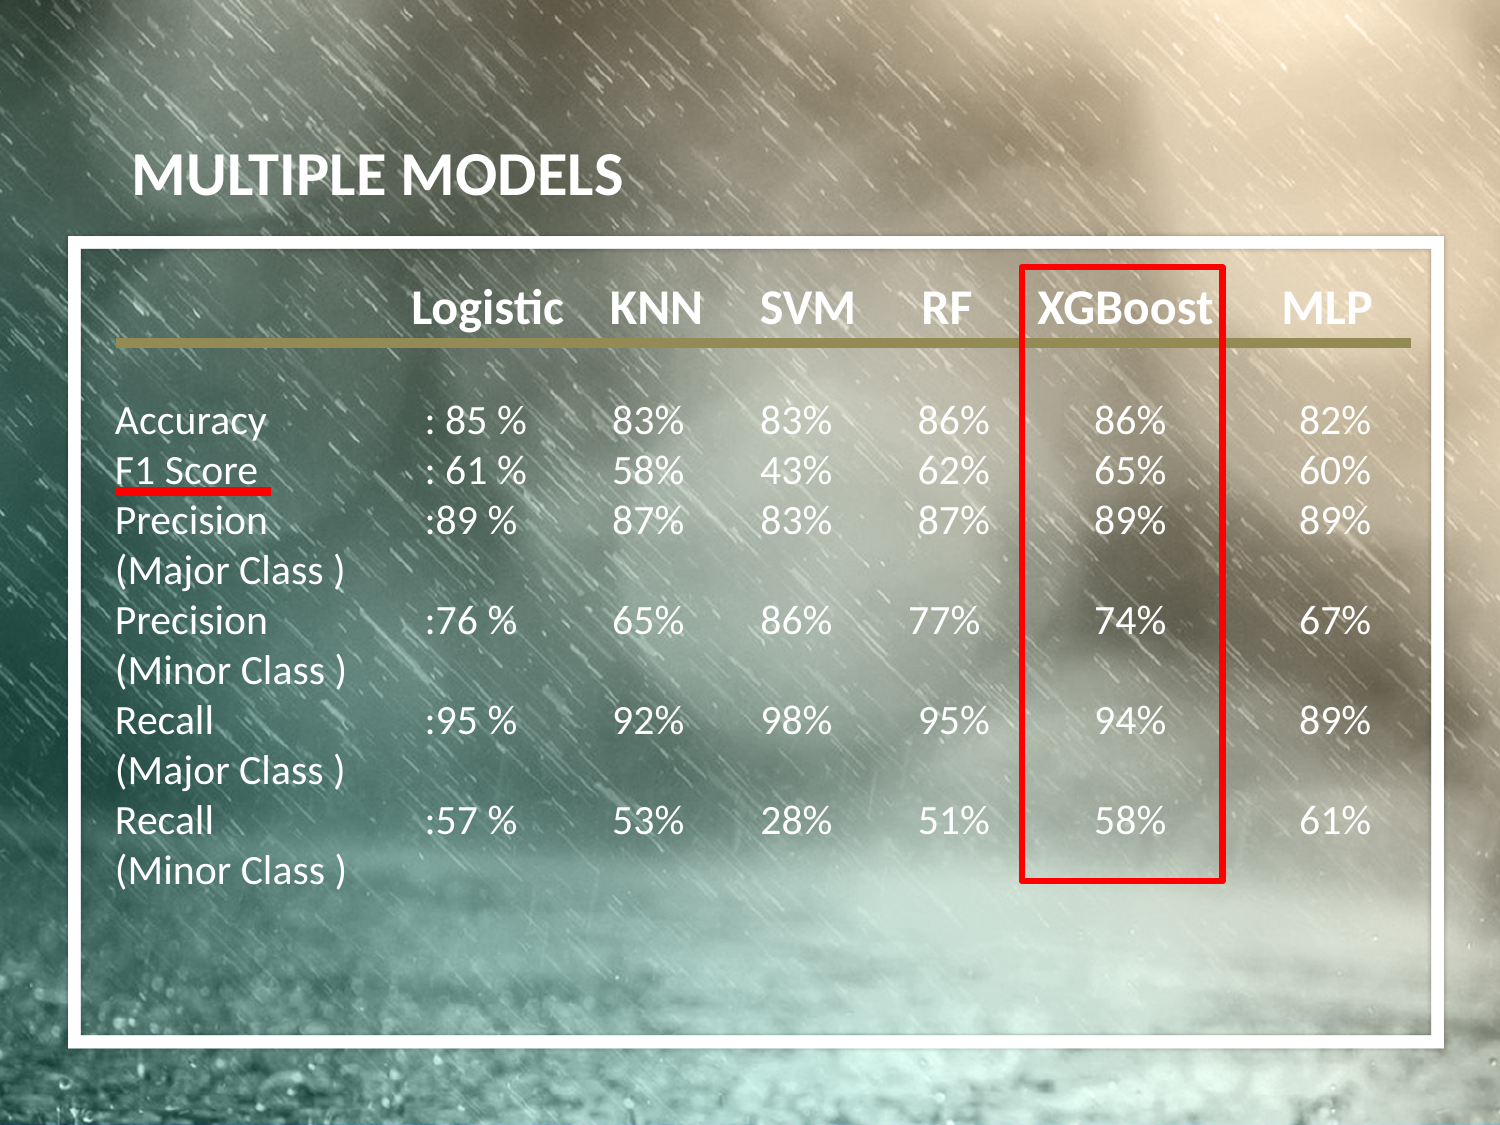

MULTIPLE MODELS
 	             Logistic	    KNN	    SVM	     RF	  XGBoost      MLP

Accuracy 	 : 85 %         83%        83%         86%           86%              82%
F1 Score  	 : 61 %         58%        43%         62%           65%              60%
Precision       	 :89 %          87%        83%         87%           89%              89%
(Major Class )
Precision       	 :76 %          65%        86%        77%            74%              67%
(Minor Class )
Recall       	 :95 %          92%        98%         95%           94%              89%
(Major Class )
Recall       	 :57 %          53%        28%         51%           58%              61%
(Minor Class )